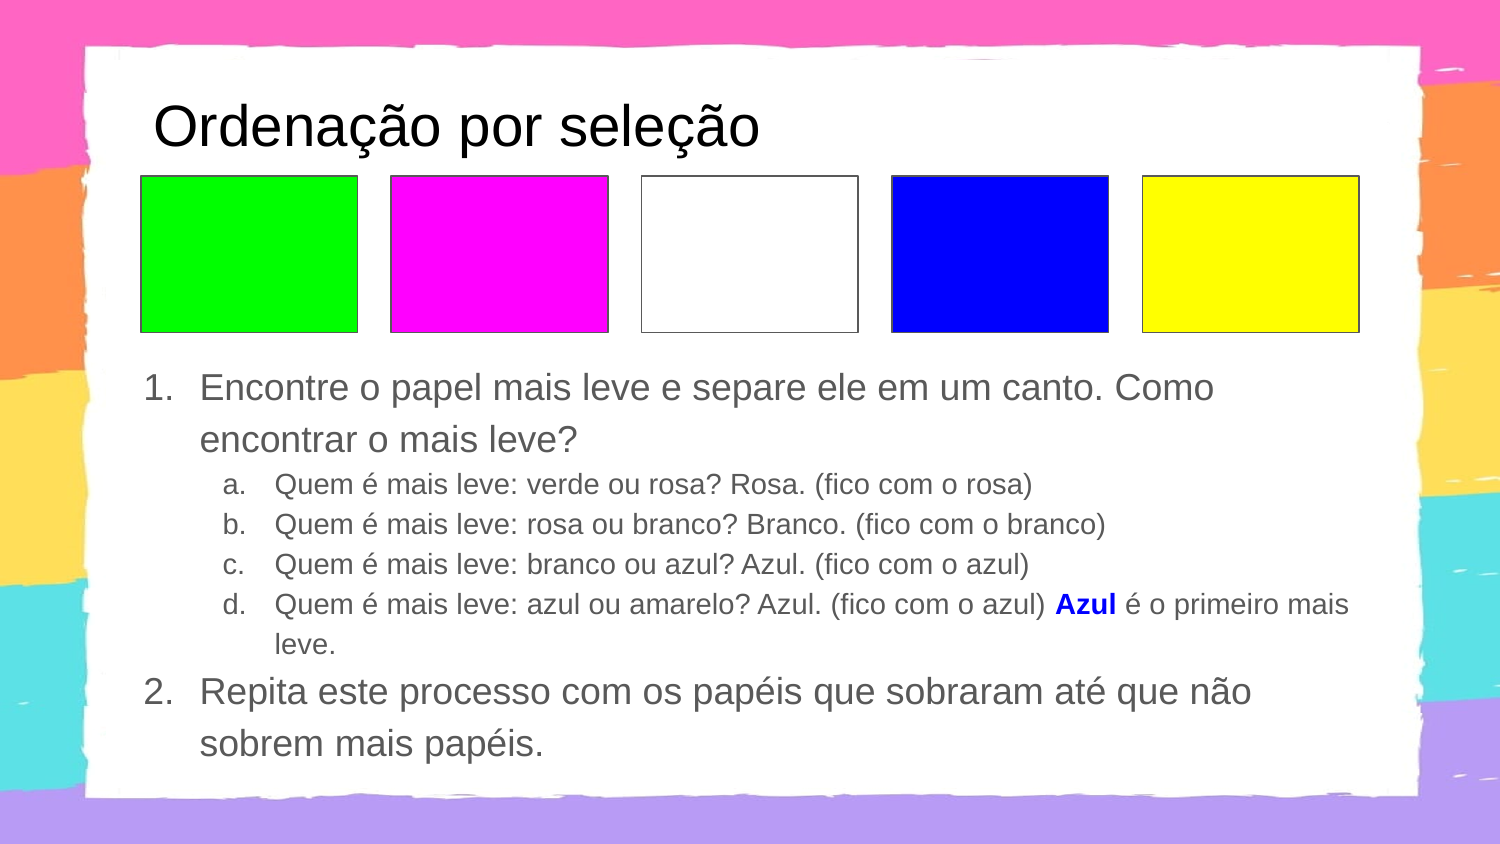

# Ordenação por seleção

Encontre o papel mais leve e separe ele em um canto. Como encontrar o mais leve?
Quem é mais leve: verde ou rosa? Rosa. (fico com o rosa)
Quem é mais leve: rosa ou branco? Branco. (fico com o branco)
Quem é mais leve: branco ou azul? Azul. (fico com o azul)
Quem é mais leve: azul ou amarelo? Azul. (fico com o azul) Azul é o primeiro mais leve.
Repita este processo com os papéis que sobraram até que não sobrem mais papéis.